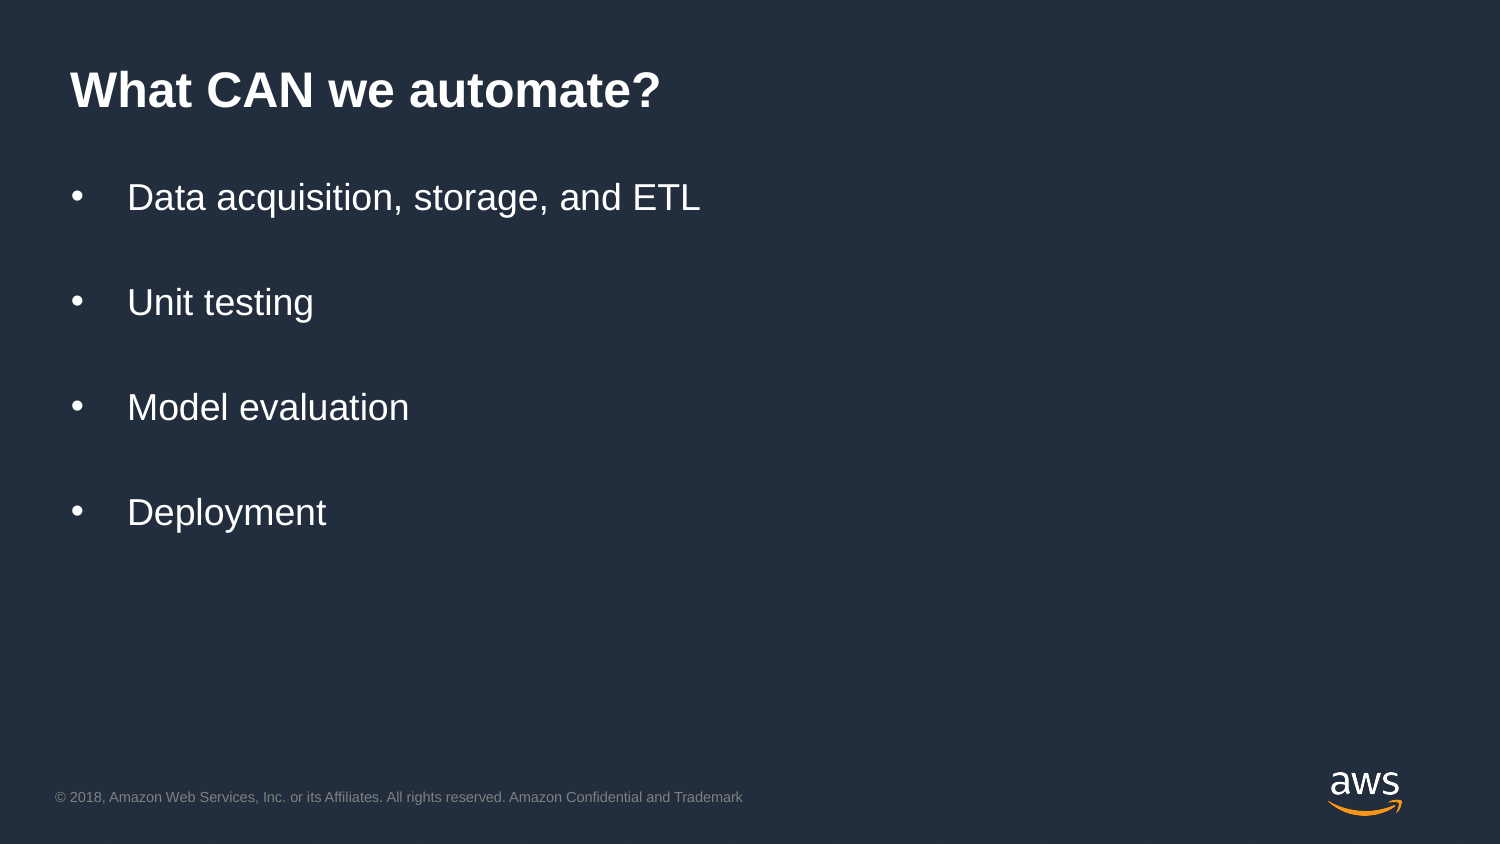

# What CAN we automate?
Data acquisition, storage, and ETL

Unit testing

Model evaluation

Deployment